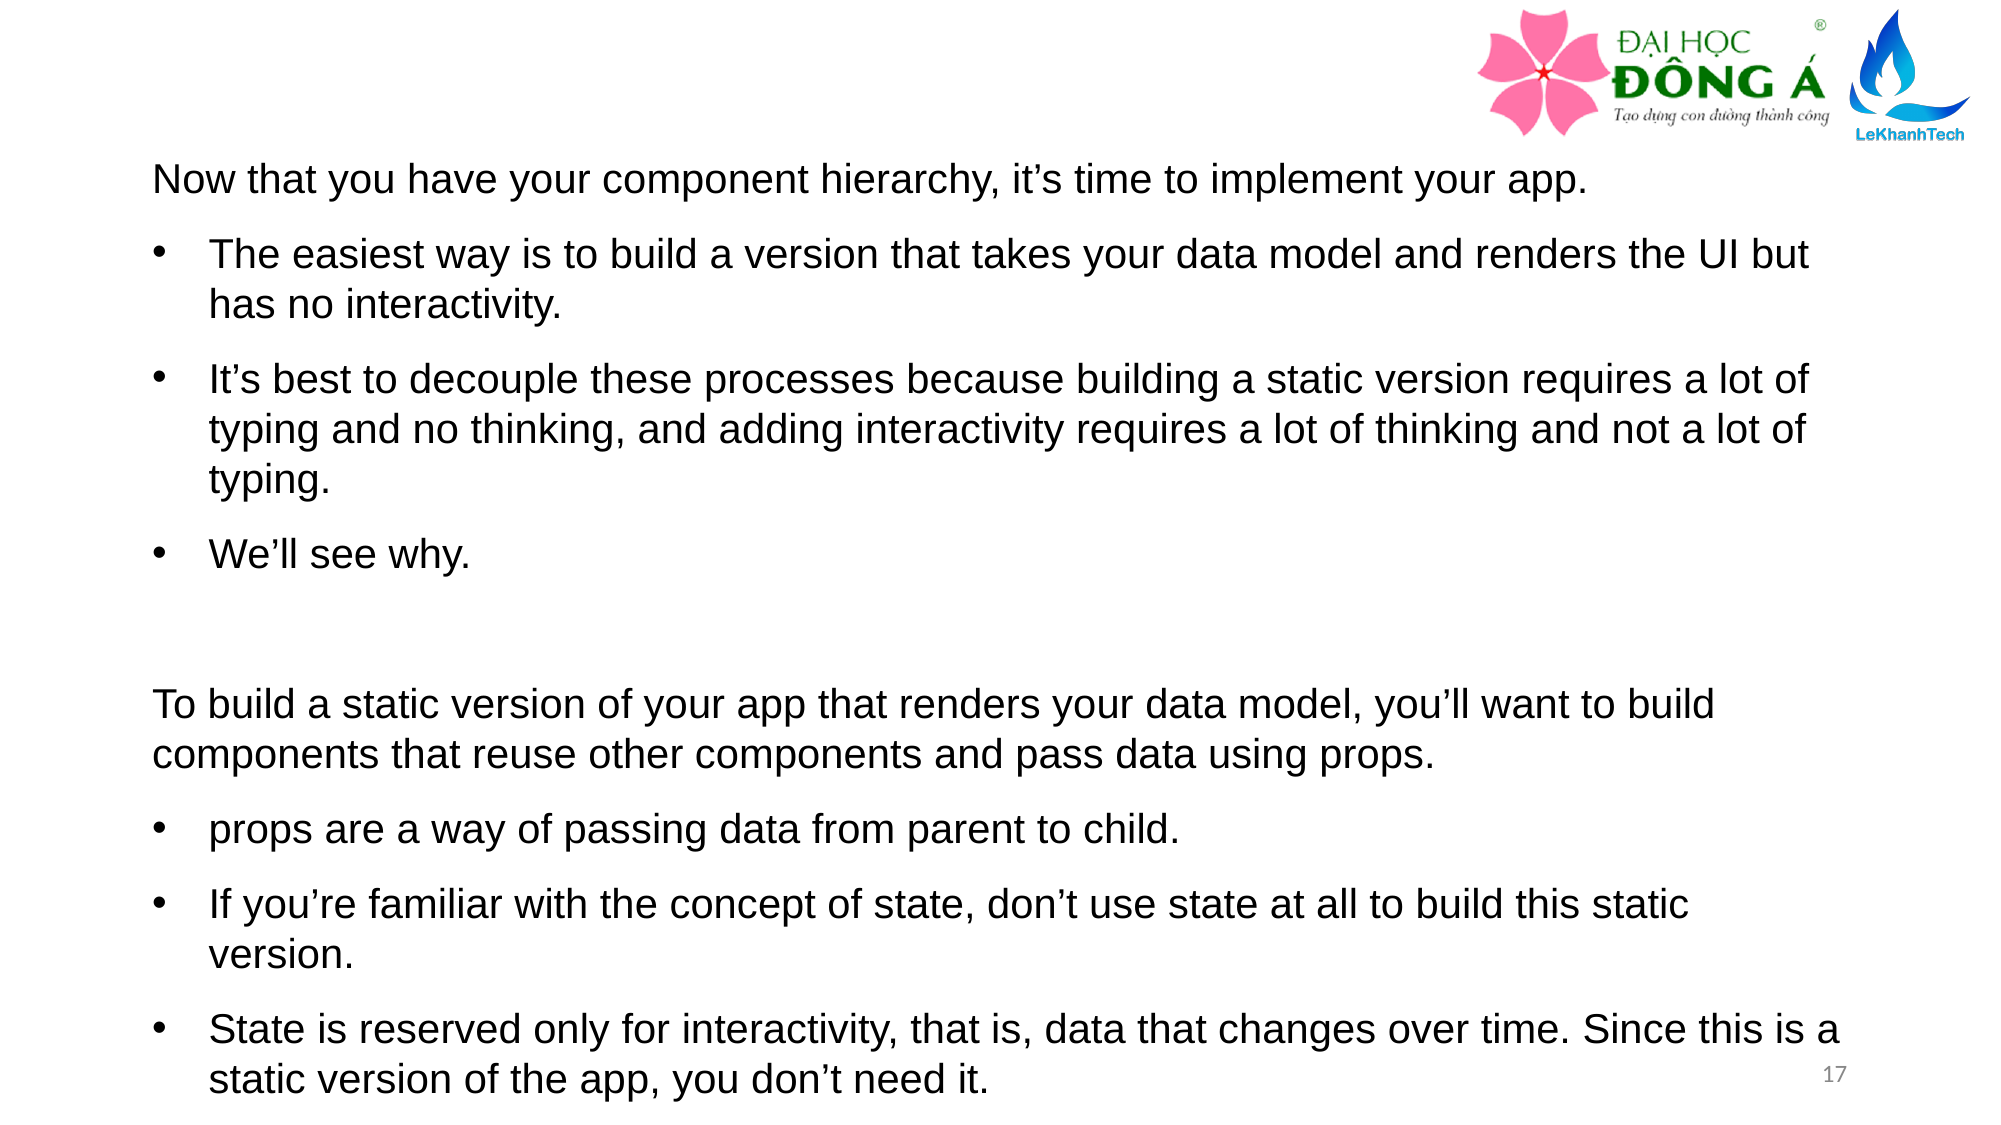

Now that you have your component hierarchy, it’s time to implement your app.
The easiest way is to build a version that takes your data model and renders the UI but has no interactivity.
It’s best to decouple these processes because building a static version requires a lot of typing and no thinking, and adding interactivity requires a lot of thinking and not a lot of typing.
We’ll see why.

To build a static version of your app that renders your data model, you’ll want to build components that reuse other components and pass data using props.
props are a way of passing data from parent to child.
If you’re familiar with the concept of state, don’t use state at all to build this static version.
State is reserved only for interactivity, that is, data that changes over time. Since this is a static version of the app, you don’t need it.
17